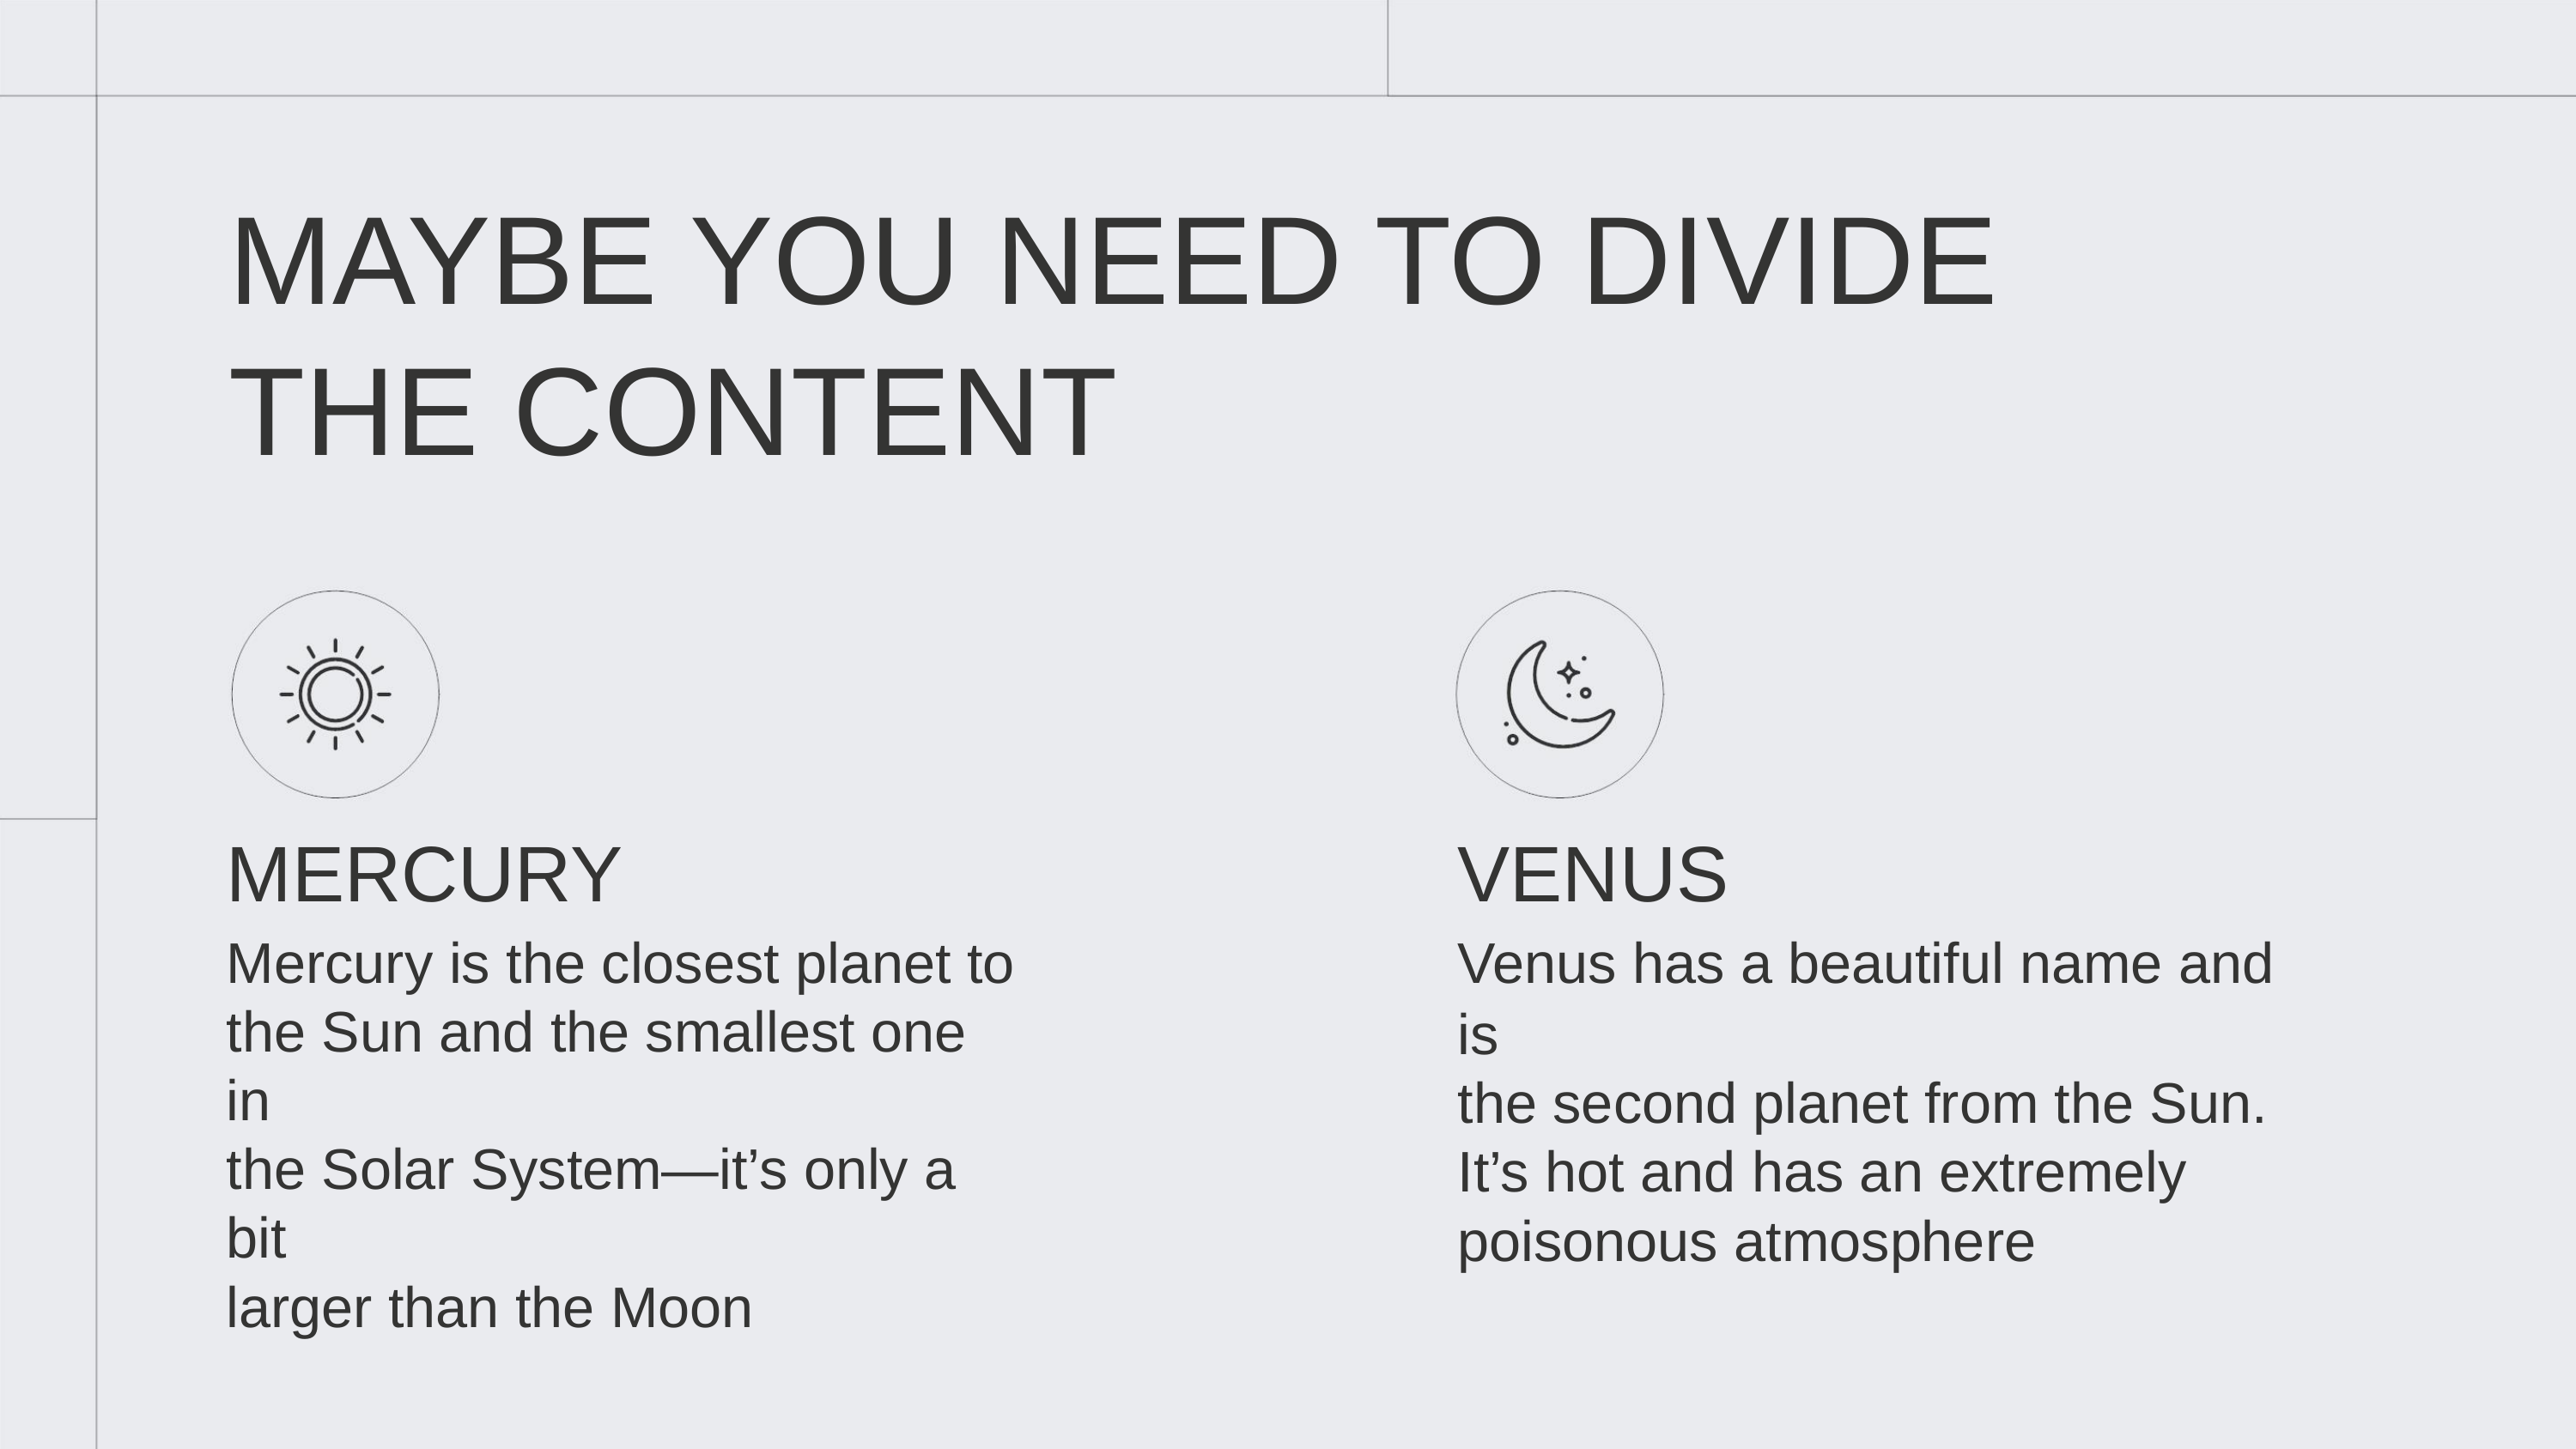

MAYBE YOU NEED TO DIVIDE
THE CONTENT
MERCURY
VENUS
Mercury is the closest planet to
the Sun and the smallest one in
the Solar System—it’s only a bit
larger than the Moon
Venus has a beautiful name and is
the second planet from the Sun.
It’s hot and has an extremely
poisonous atmosphere